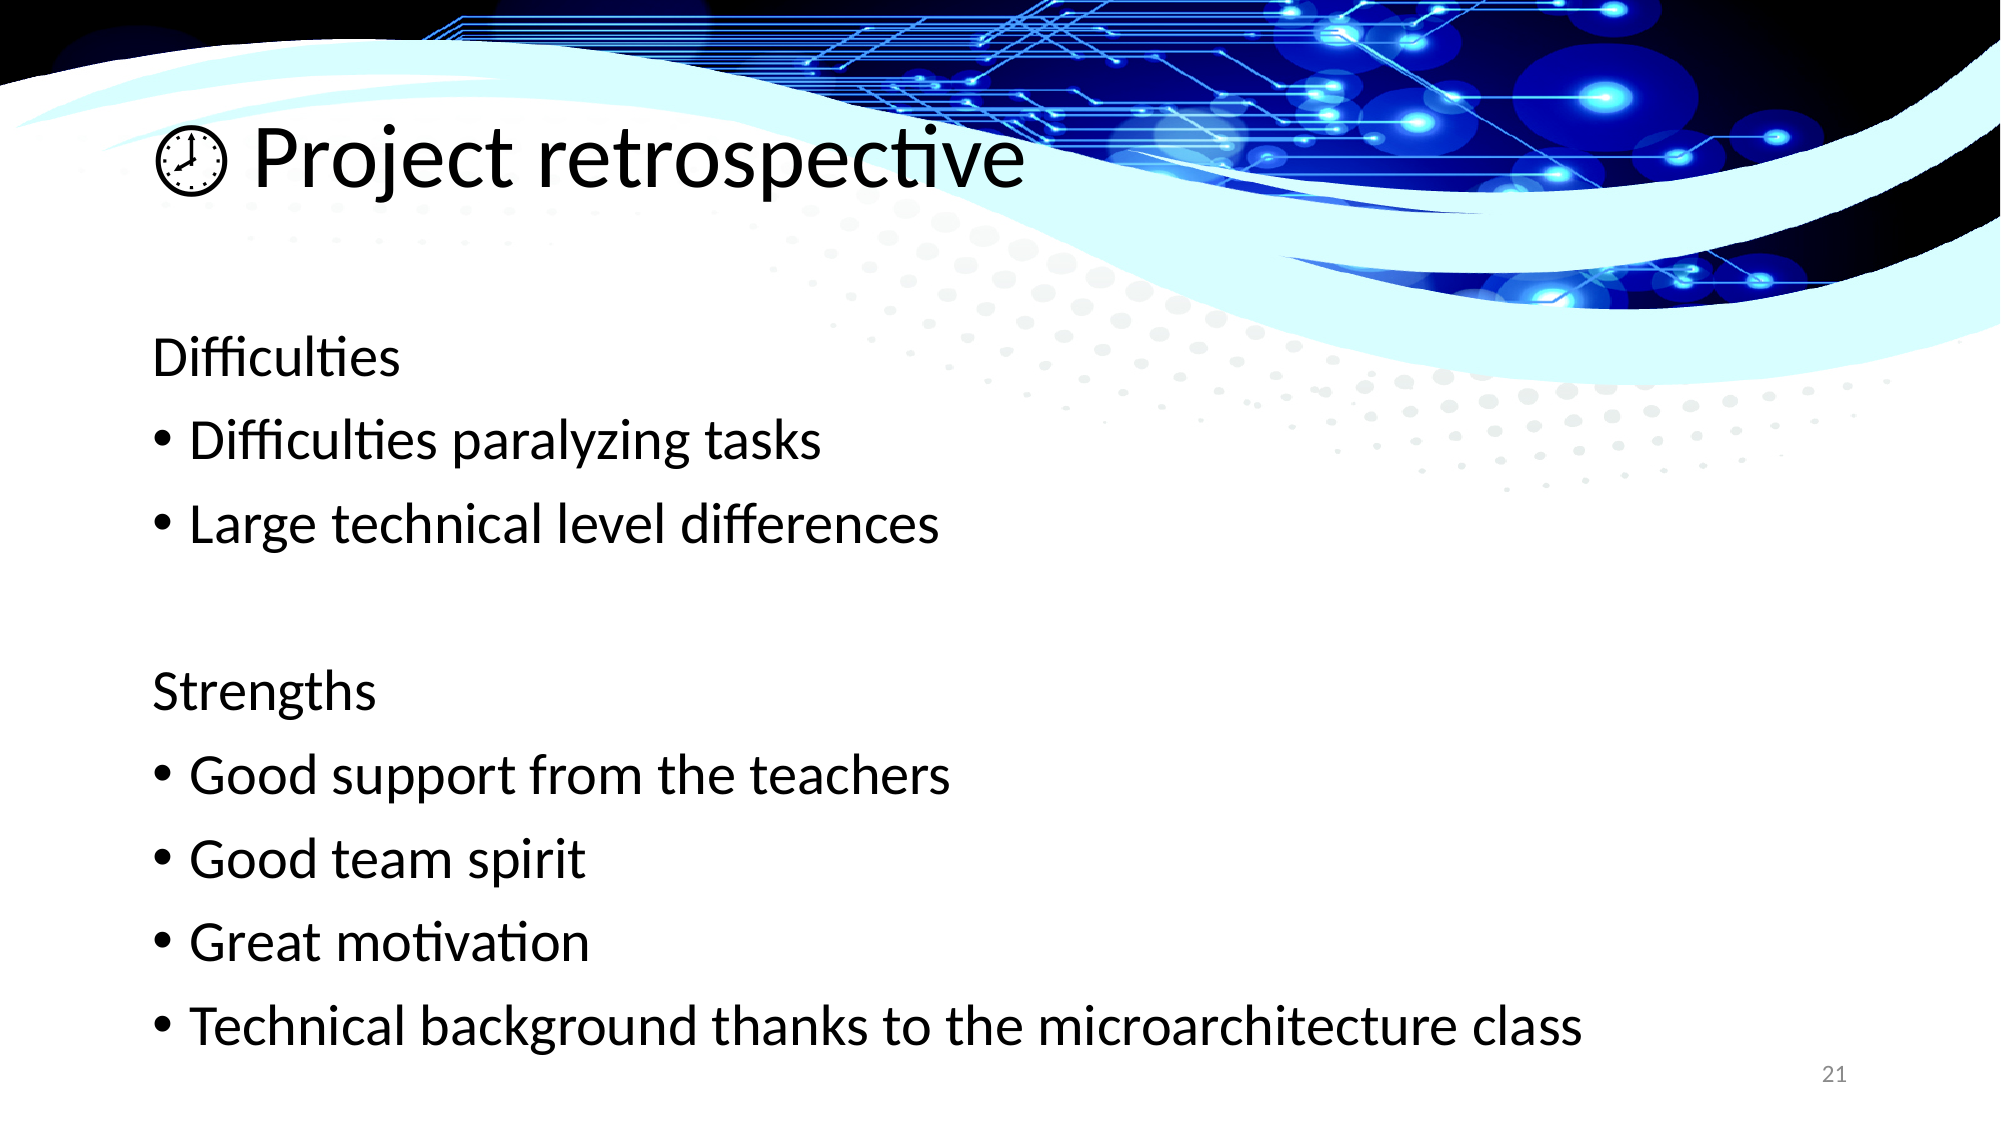

# 🕗 Project retrospective
Difficulties
Difficulties paralyzing tasks
Large technical level differences

Strengths
Good support from the teachers
Good team spirit
Great motivation
Technical background thanks to the microarchitecture class

21